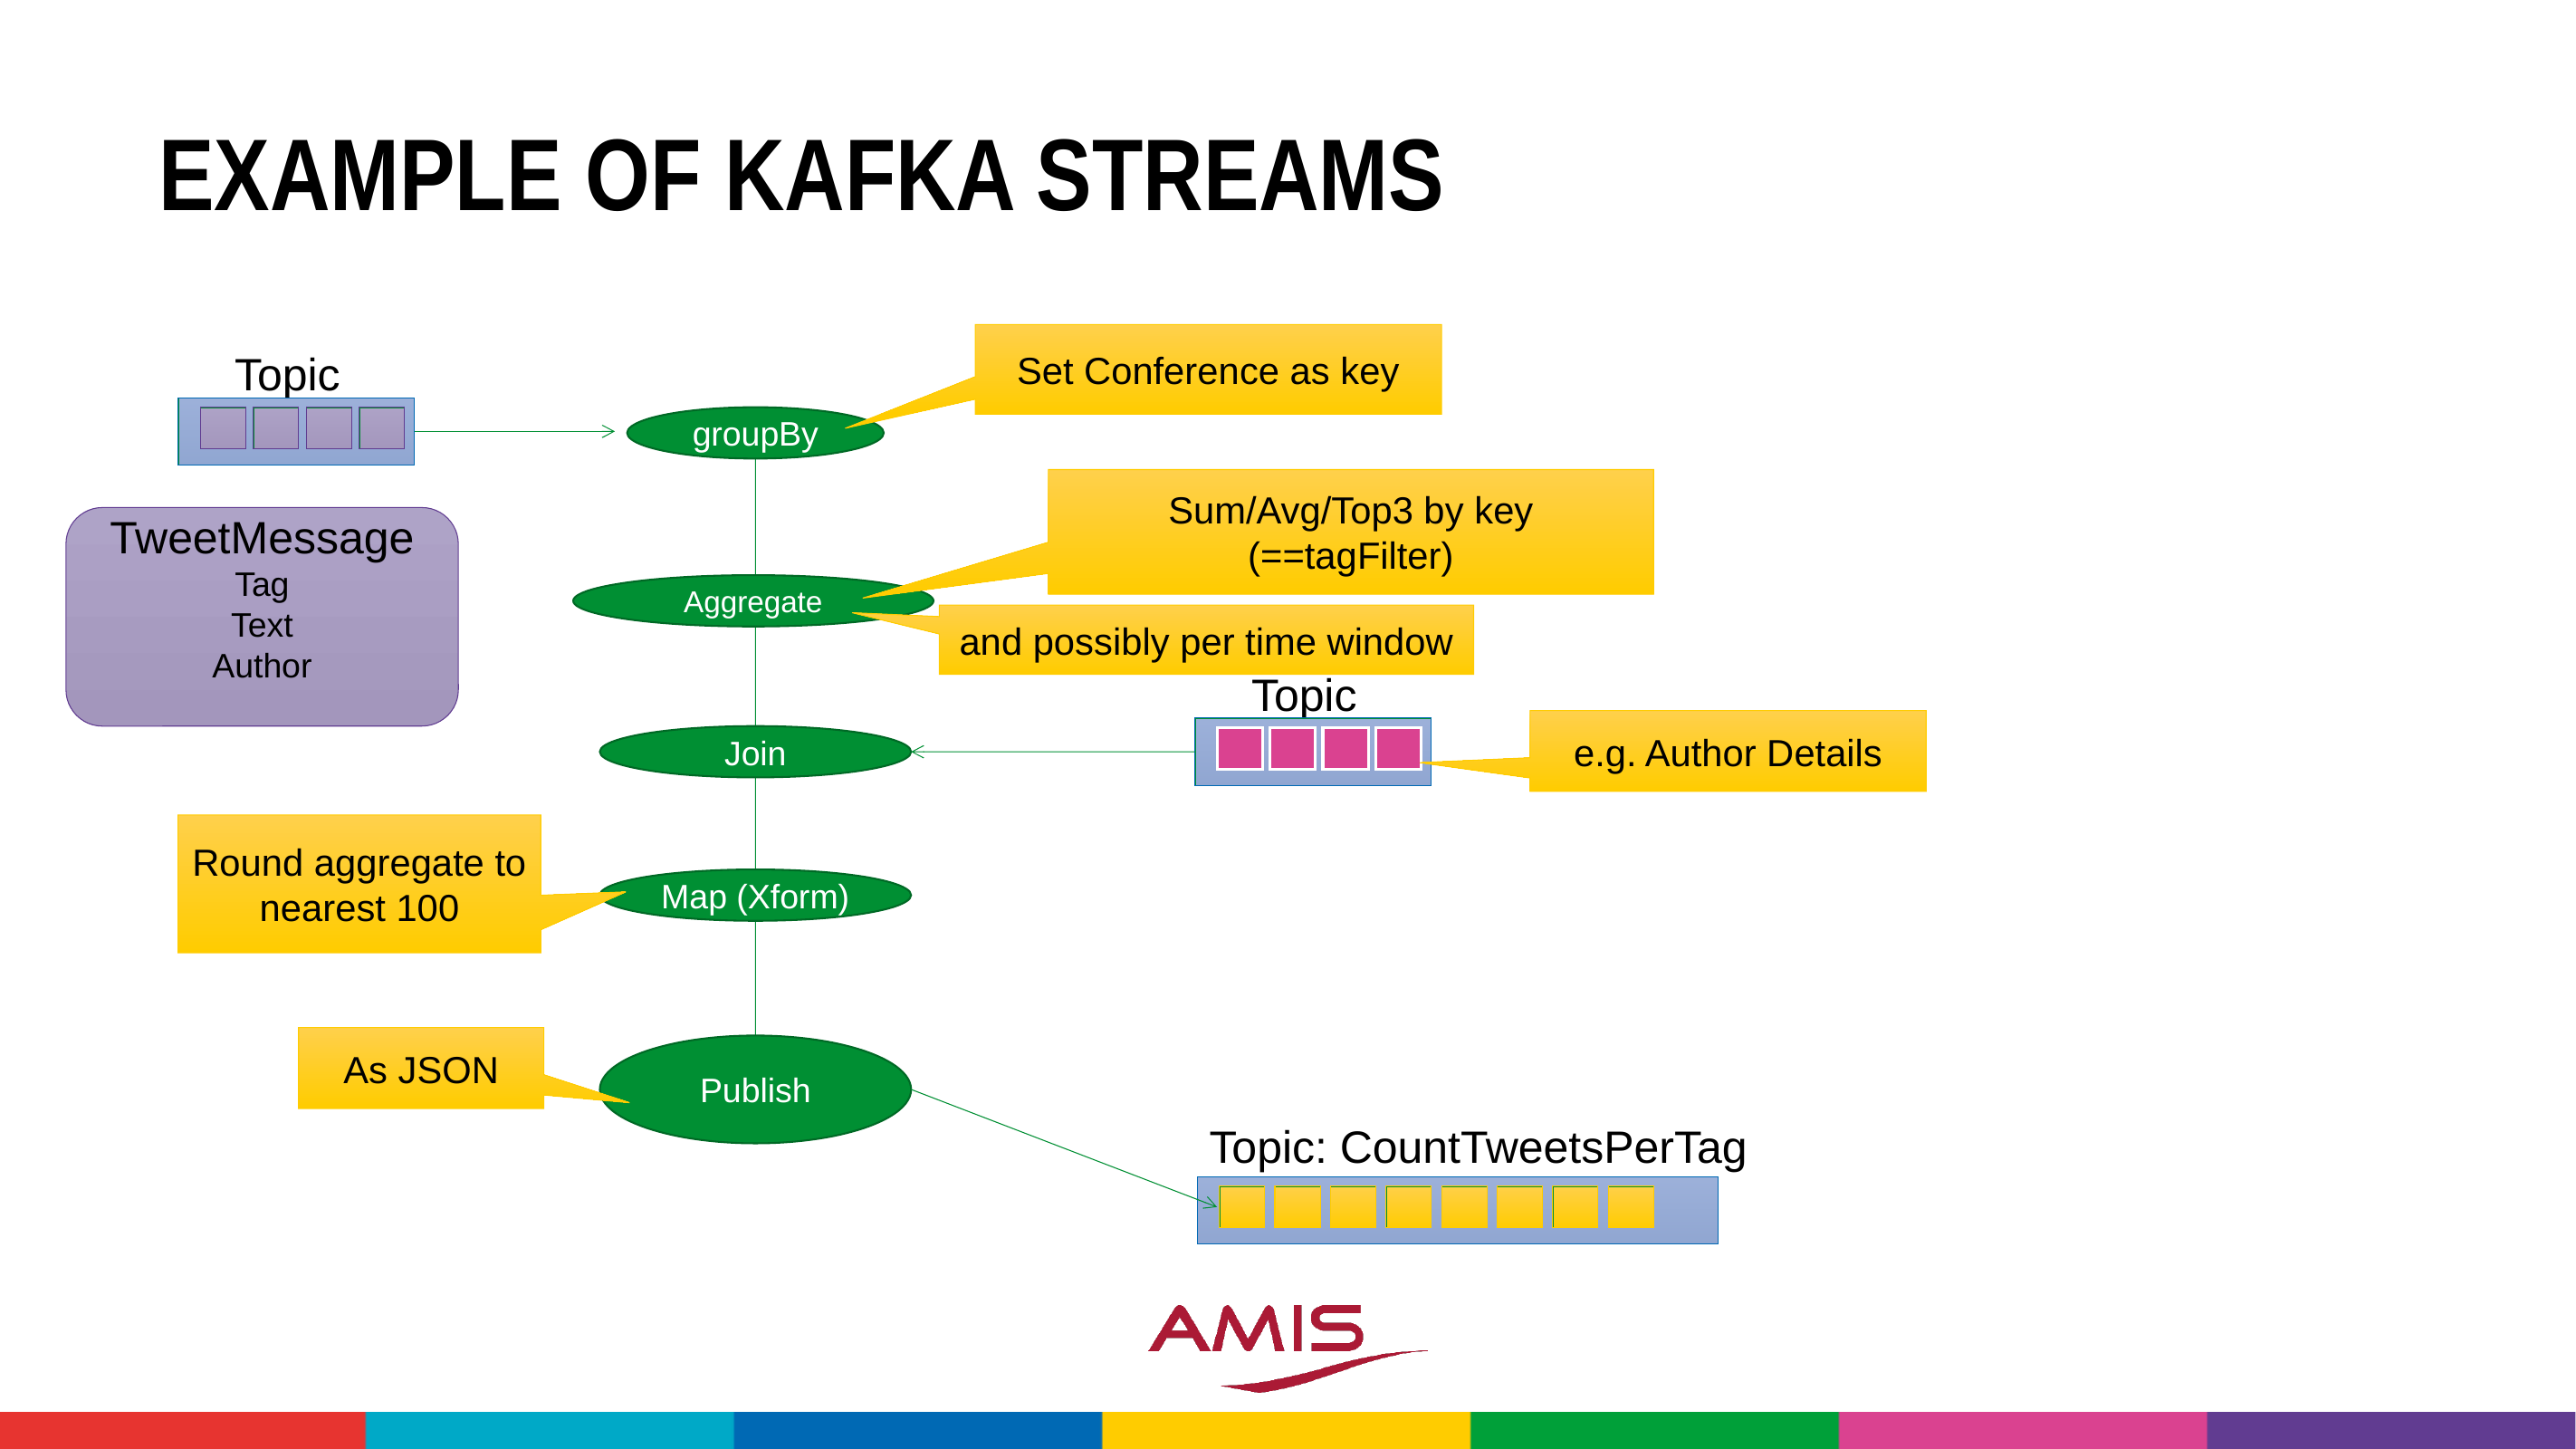

# Example of Kafka streams
Set Conference as key
Topic

groupBy
Sum/Avg/Top3 by key (==tagFilter)
TweetMessage
Tag
Text
Author

Aggregate
and possibly per time window
Topic
e.g. Author Details

Join

Round aggregate to nearest 100
Map (Xform)
As JSON
Publish
Topic: CountTweetsPerTag